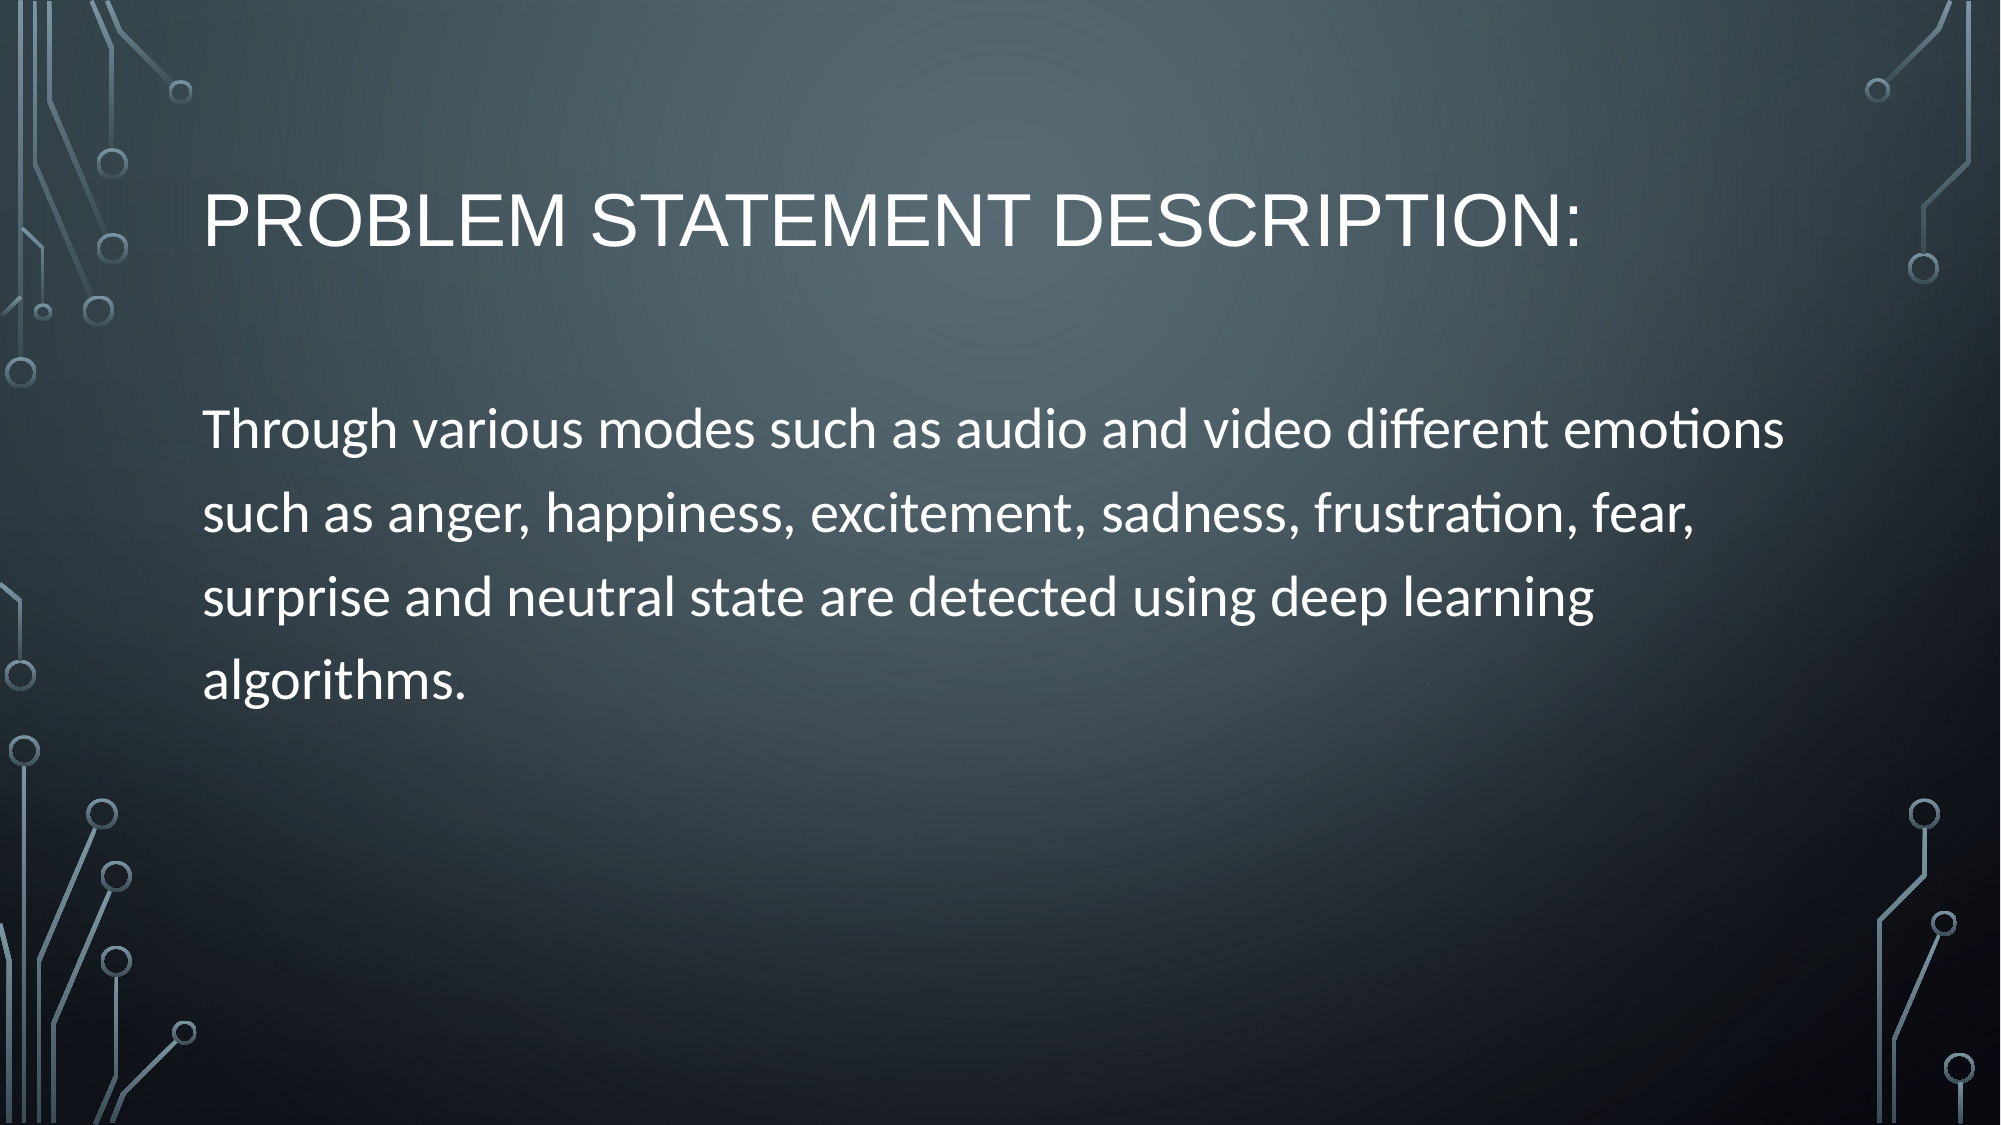

# PROBLEM statement DESCRIPTION:
Through various modes such as audio and video different emotions such as anger, happiness, excitement, sadness, frustration, fear, surprise and neutral state are detected using deep learning algorithms.